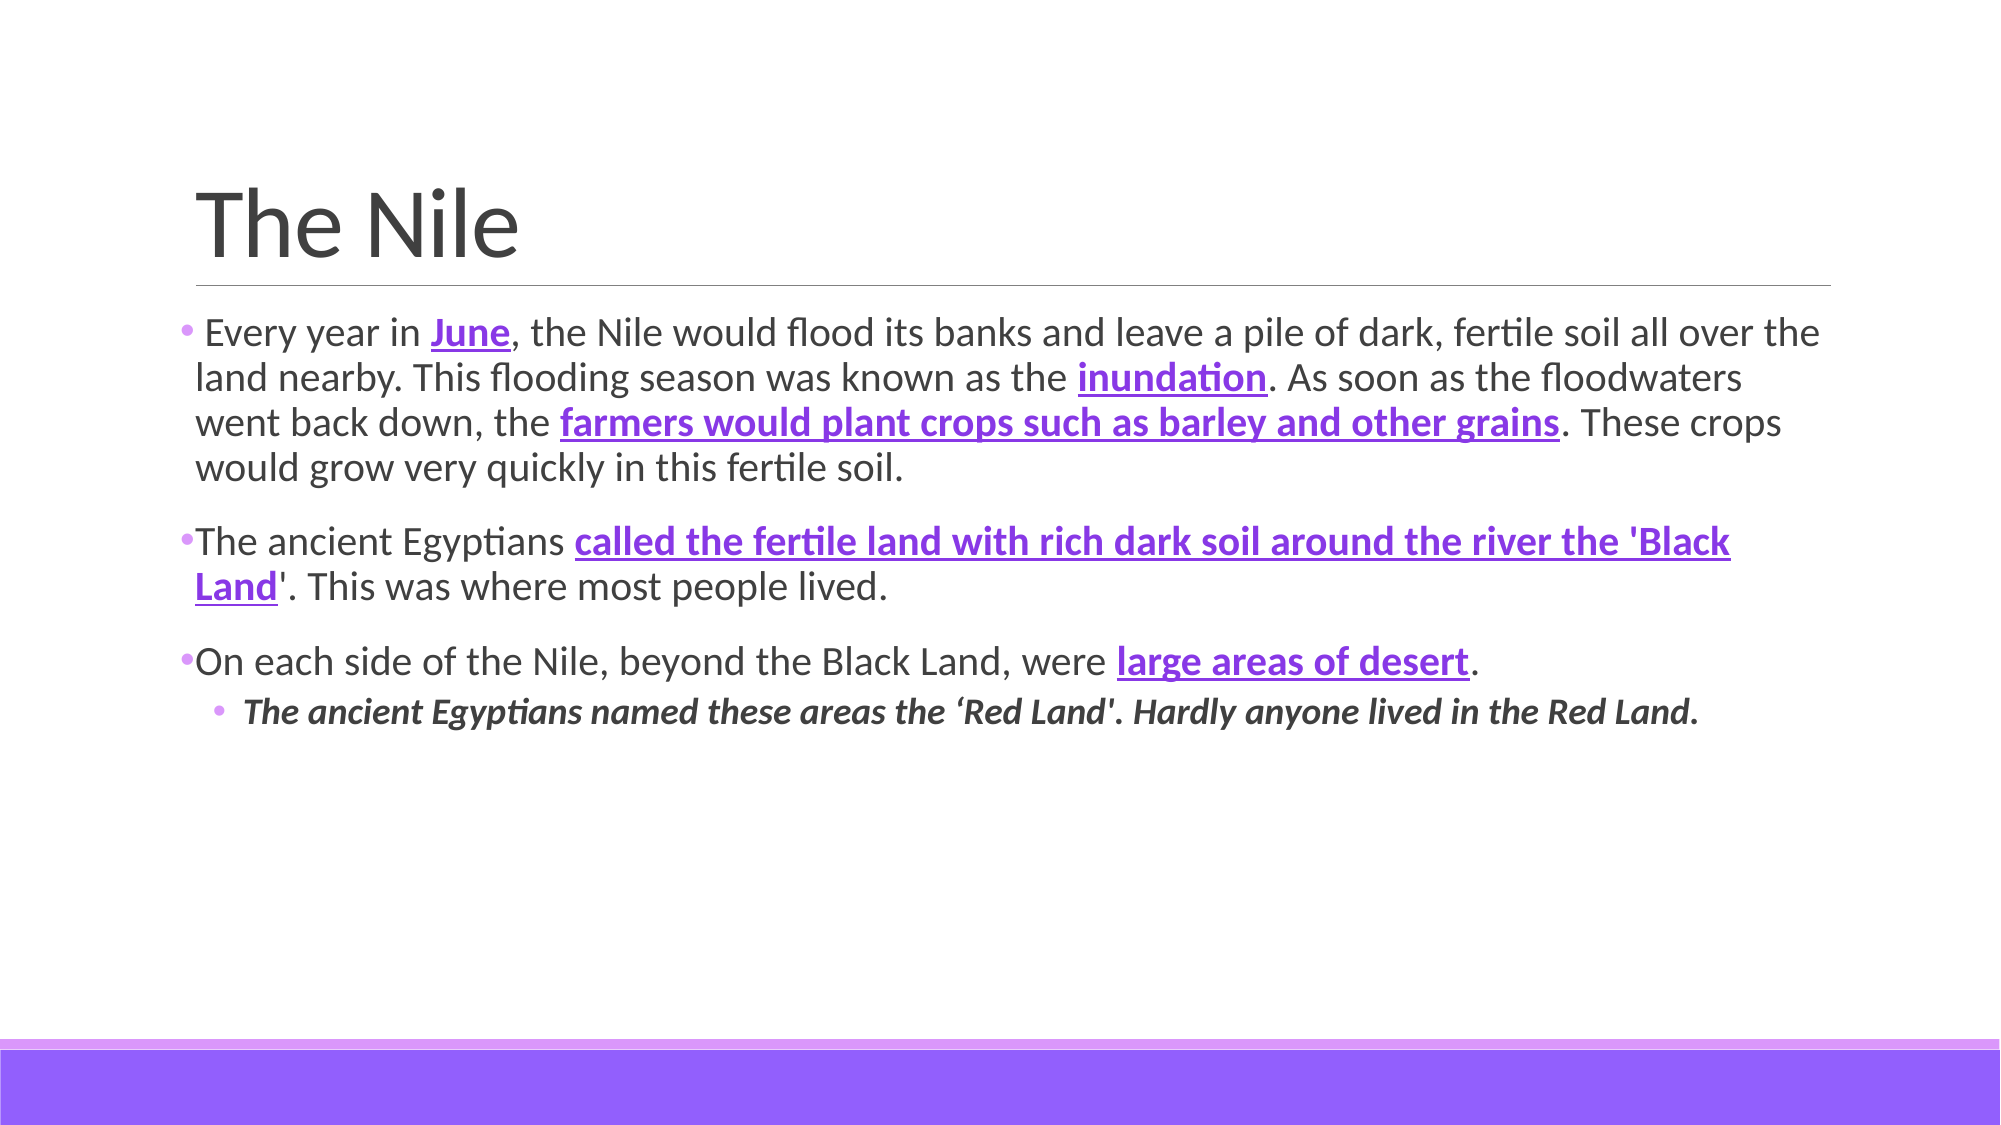

# The Nile
 Every year in June, the Nile would flood its banks and leave a pile of dark, fertile soil all over the land nearby. This flooding season was known as the inundation. As soon as the floodwaters went back down, the farmers would plant crops such as barley and other grains. These crops would grow very quickly in this fertile soil.
The ancient Egyptians called the fertile land with rich dark soil around the river the 'Black Land'. This was where most people lived.
On each side of the Nile, beyond the Black Land, were large areas of desert.
The ancient Egyptians named these areas the ‘Red Land'. Hardly anyone lived in the Red Land.